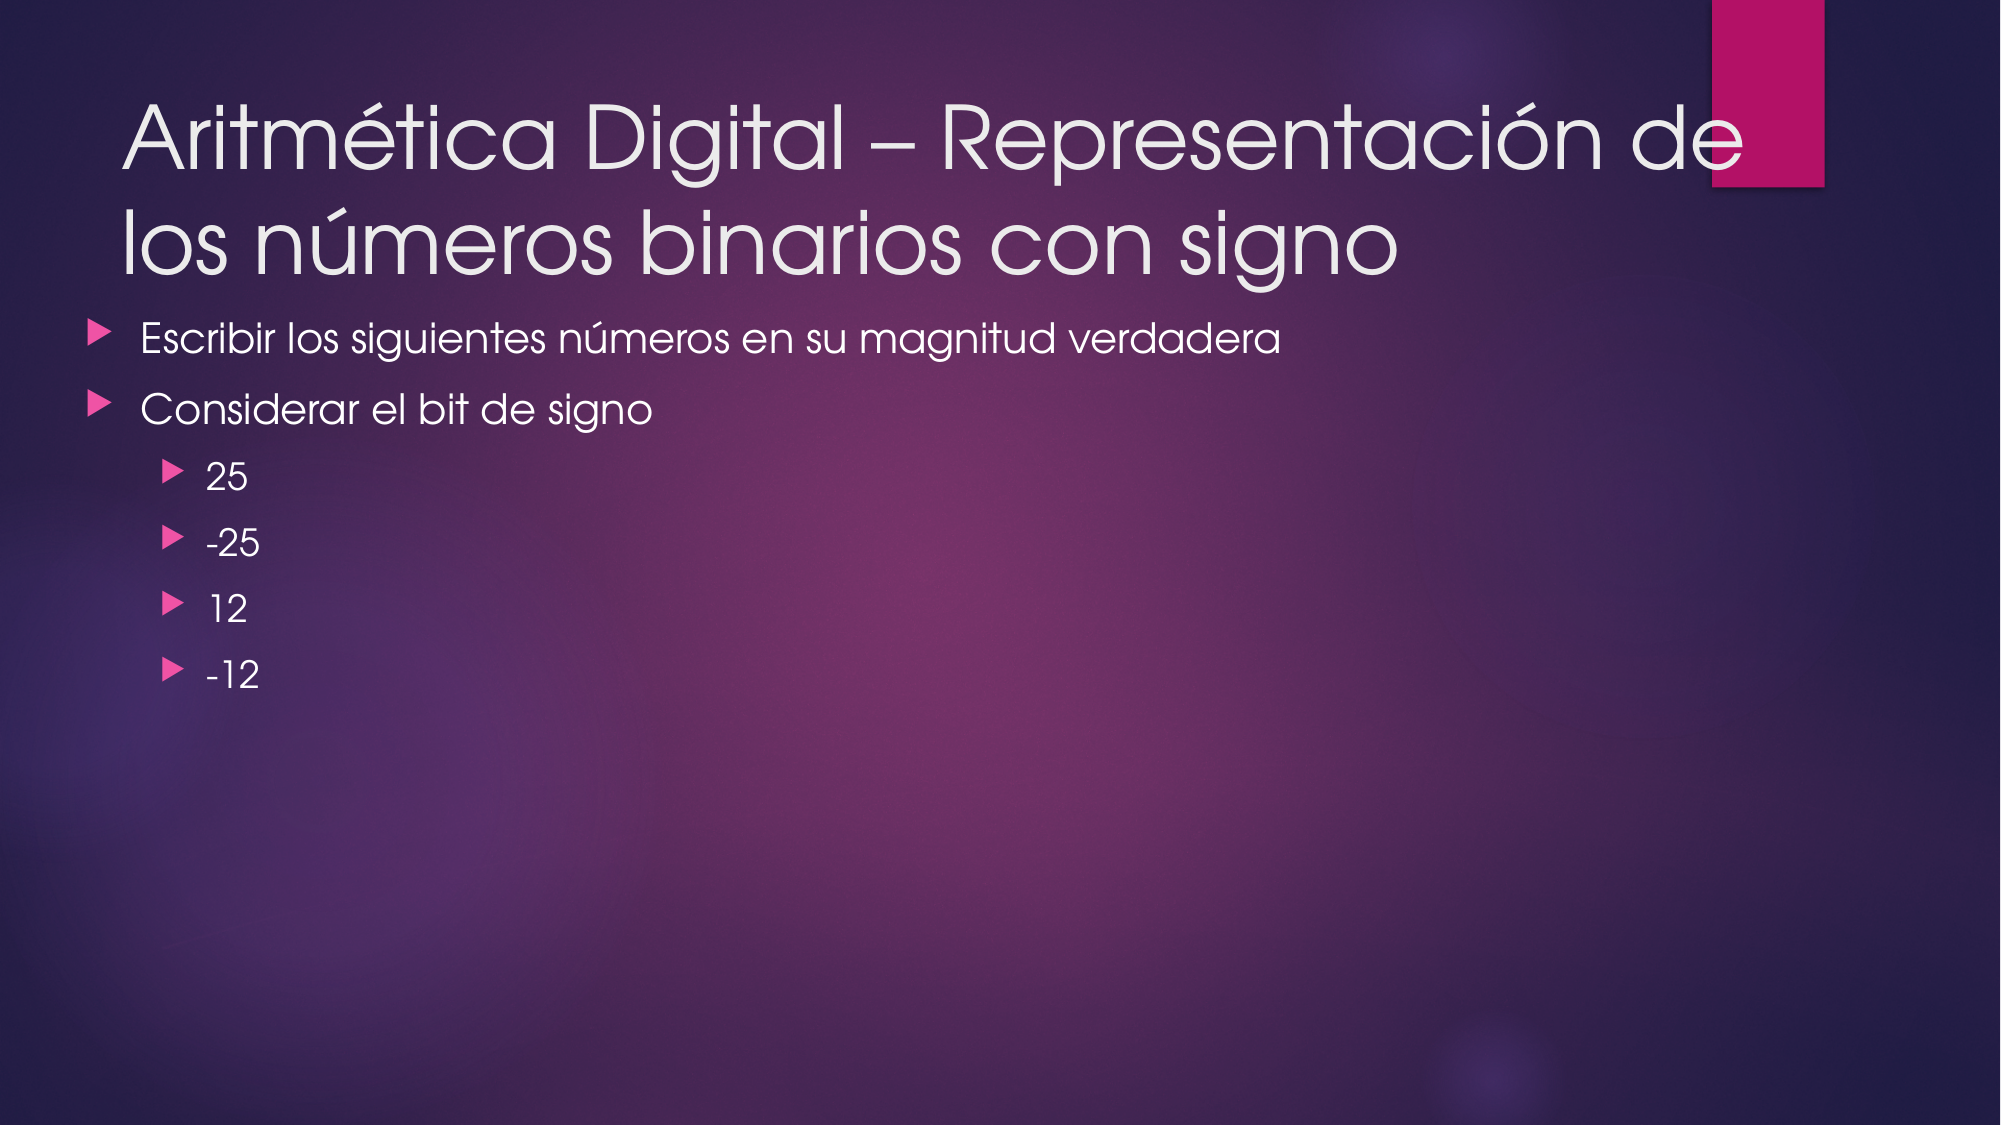

# Aritmética Digital – Representación de los números binarios con signo
Escribir los siguientes números en su magnitud verdadera
Considerar el bit de signo
25
-25
12
-12